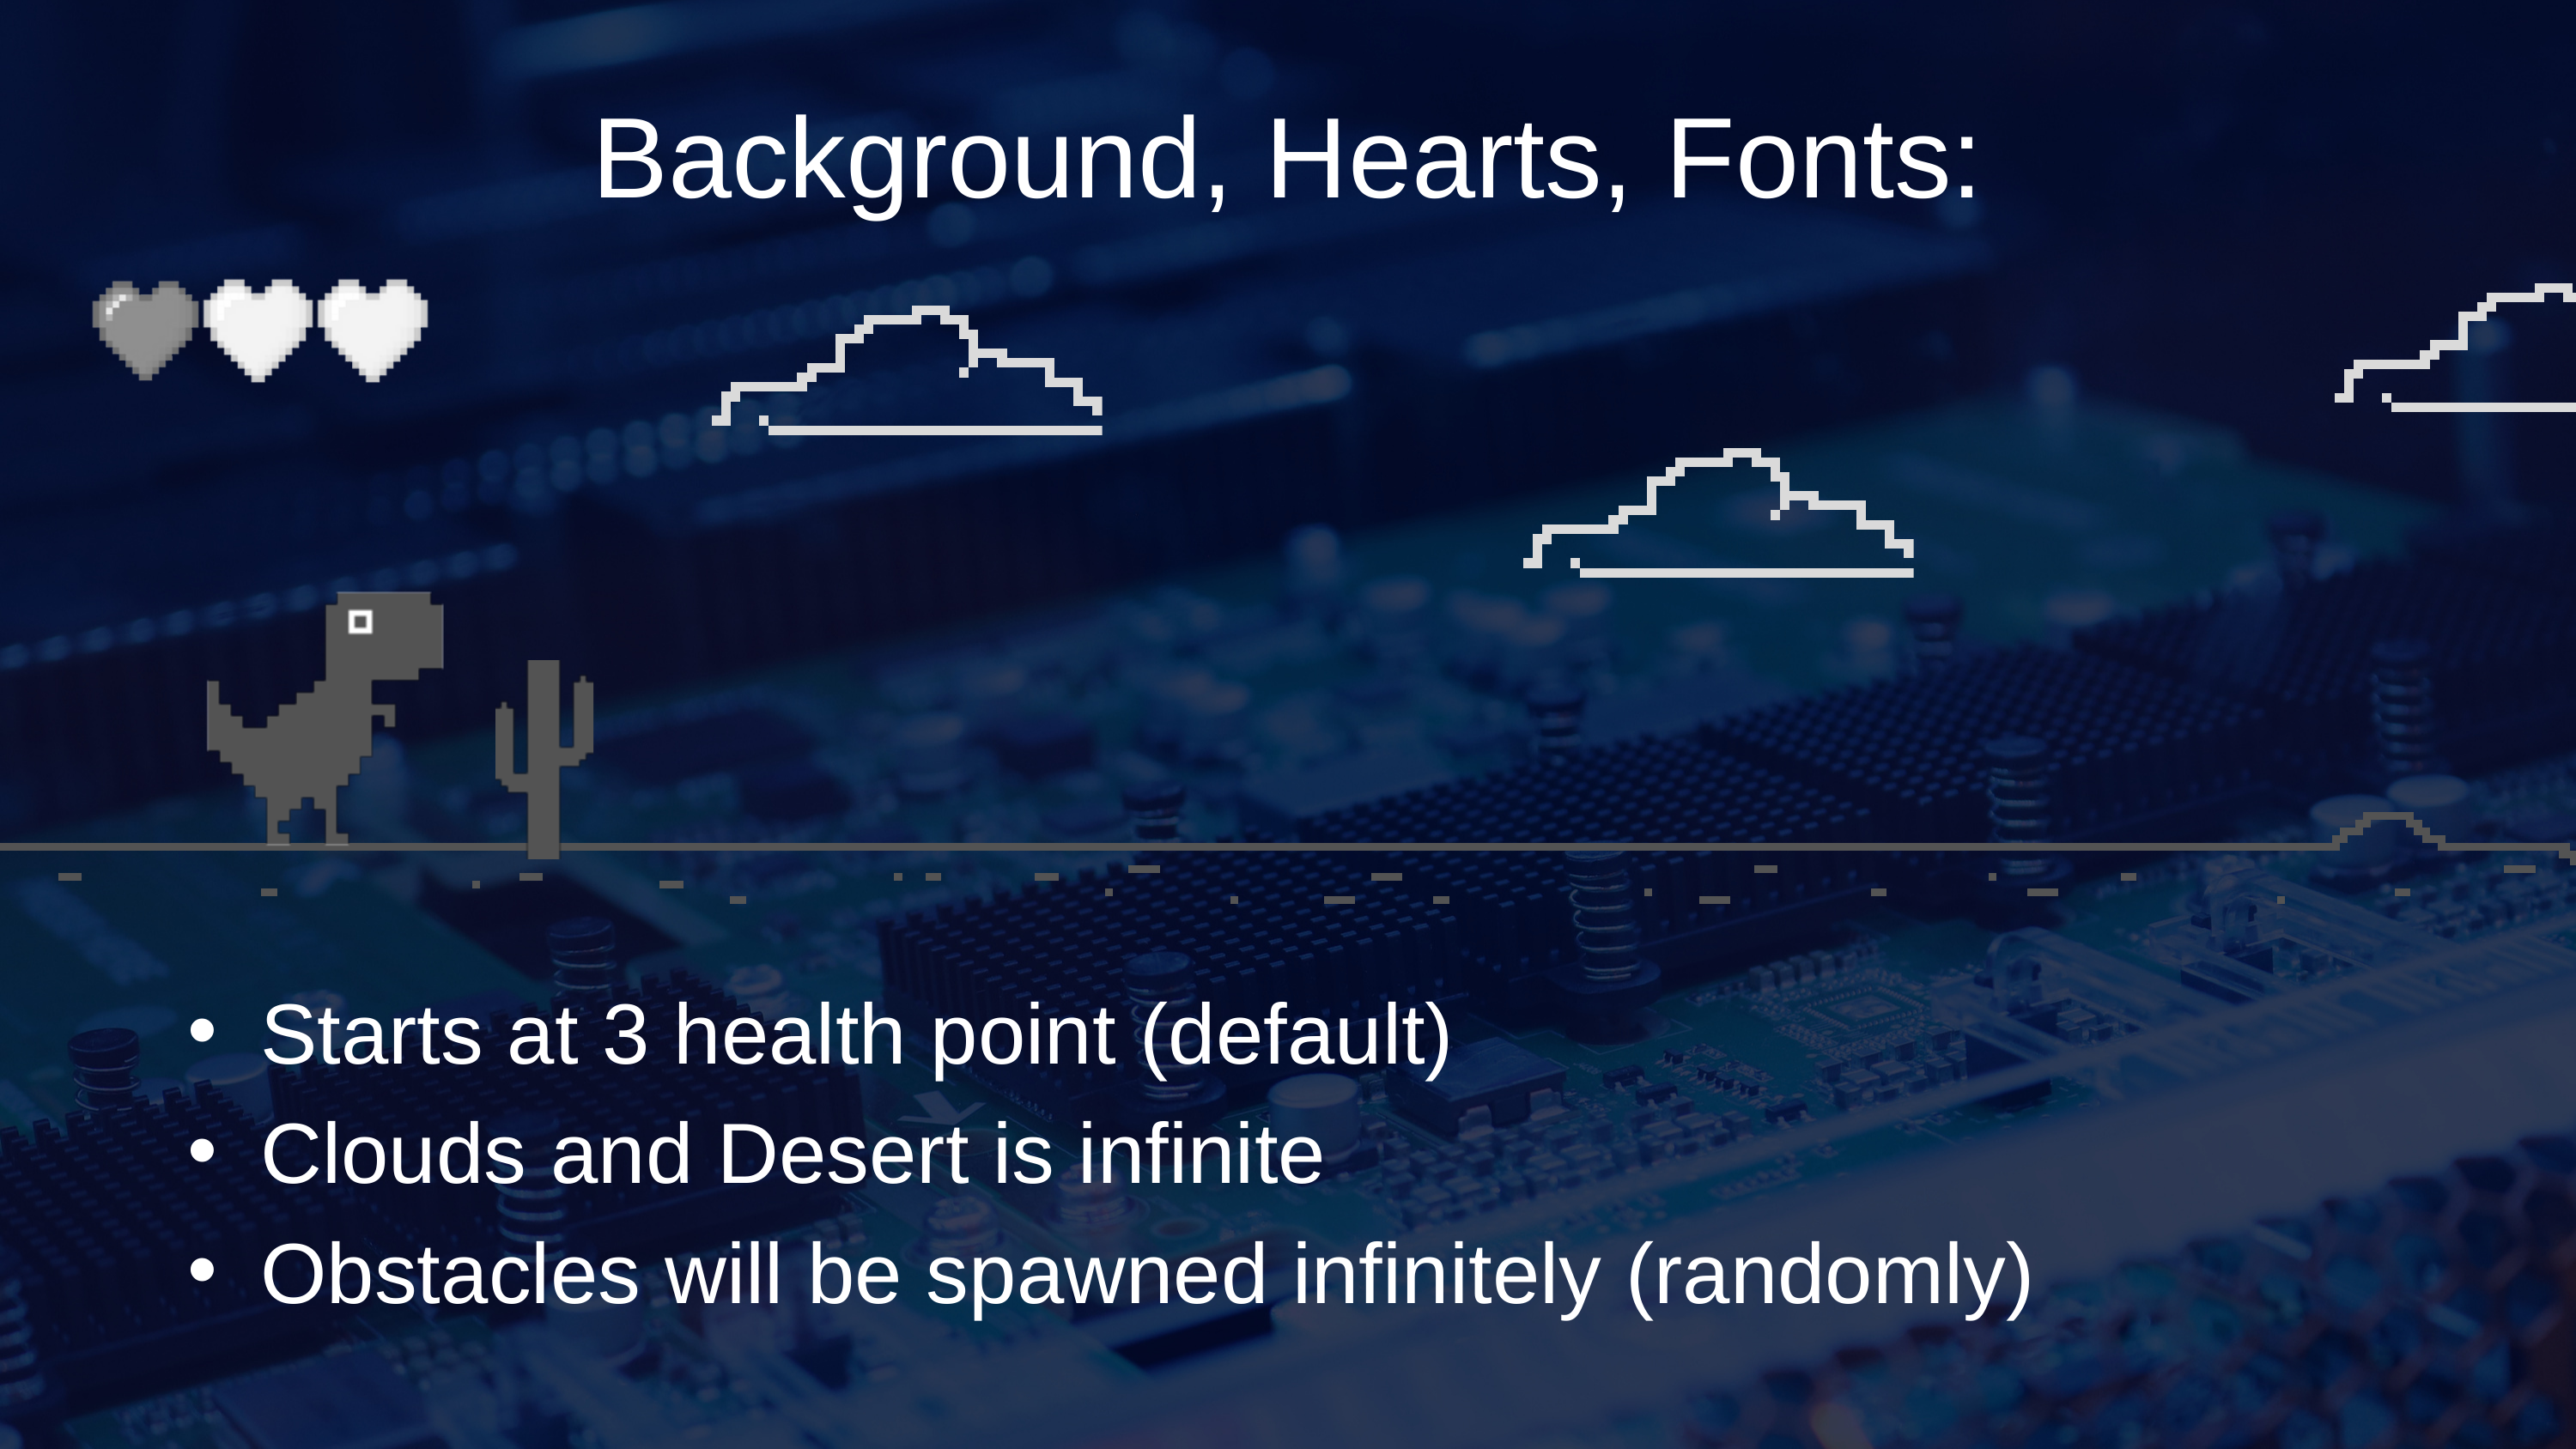

Background, Hearts, Fonts:

Starts at 3 health point (default)
Clouds and Desert is infinite
Obstacles will be spawned infinitely (randomly)